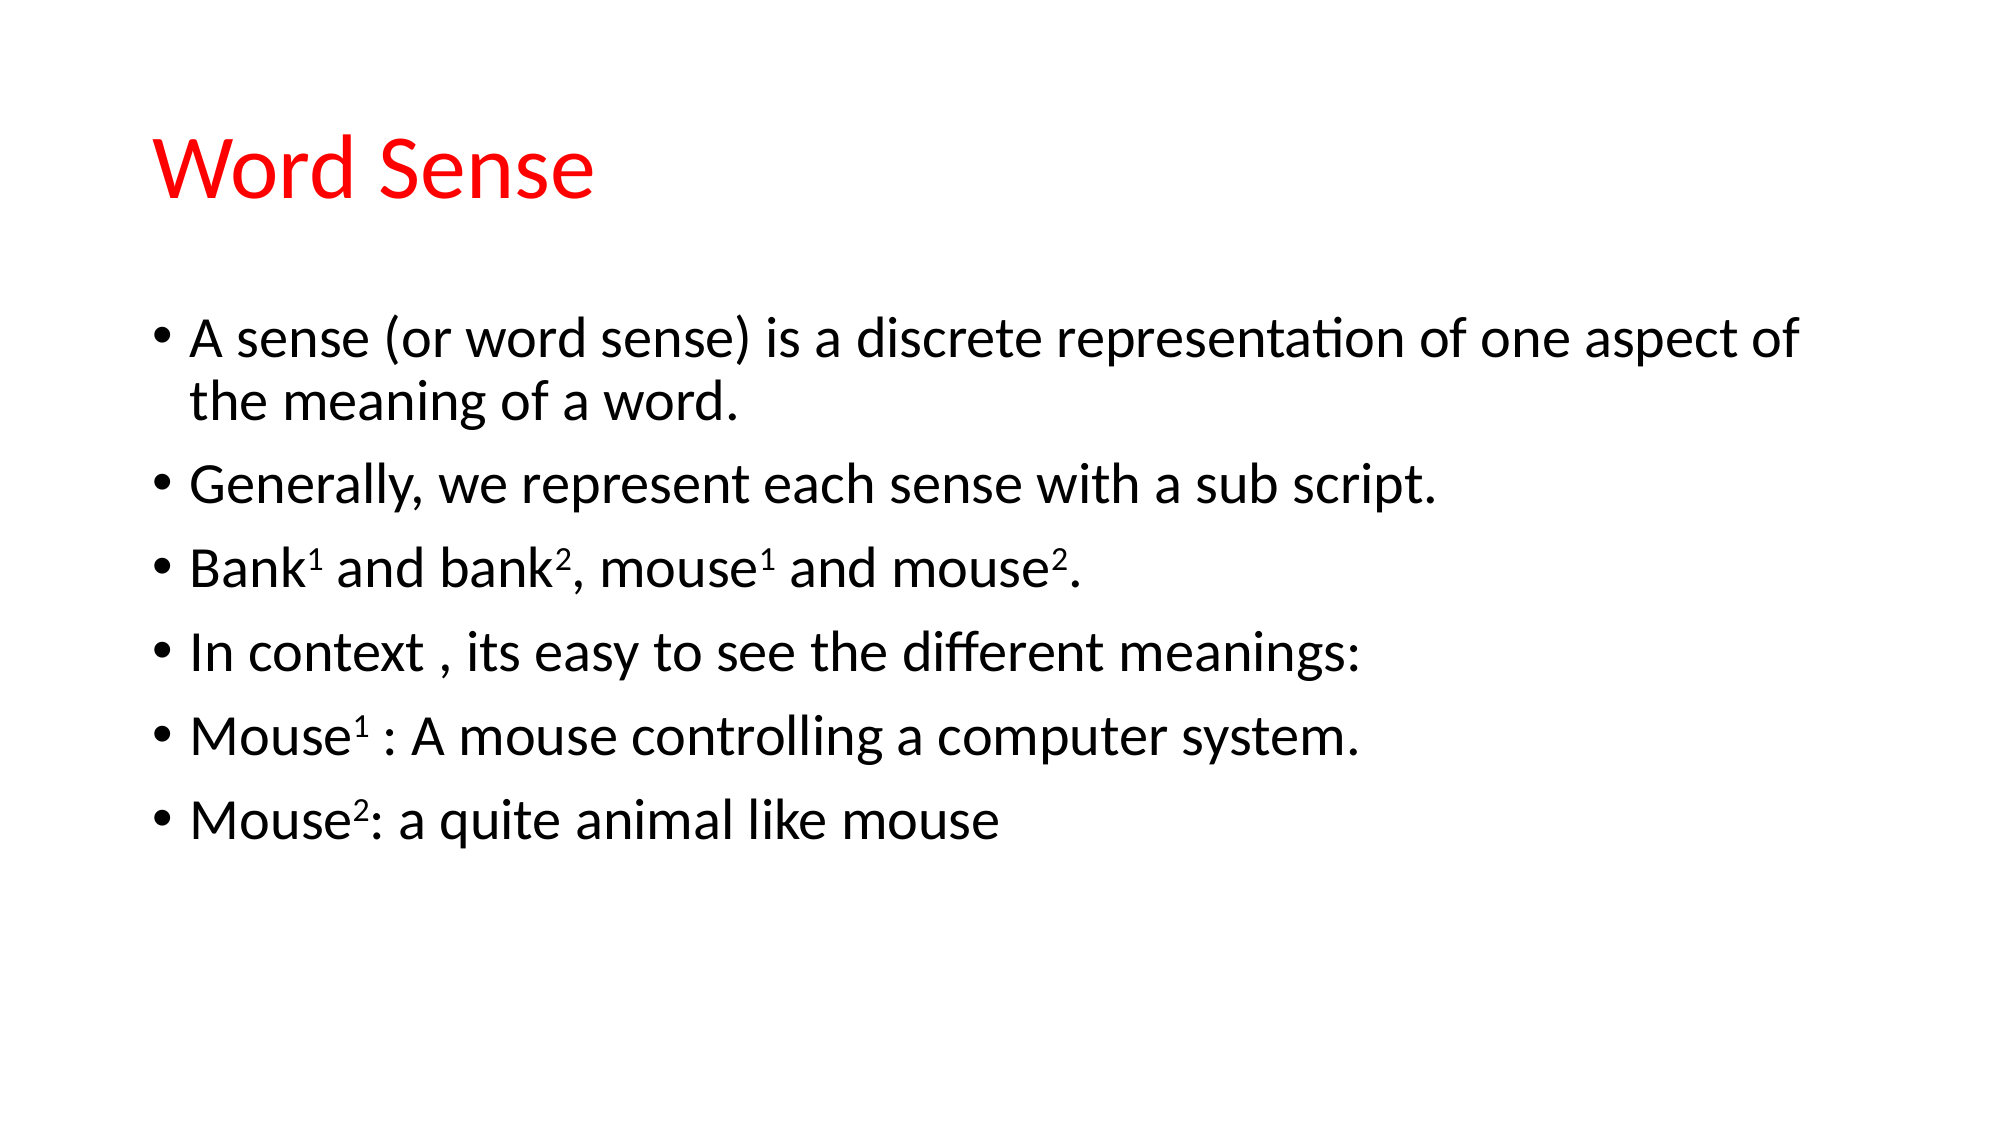

# Word Sense
A sense (or word sense) is a discrete representation of one aspect of the meaning of a word.
Generally, we represent each sense with a sub script.
Bank1 and bank2, mouse1 and mouse2.
In context , its easy to see the different meanings:
Mouse1 : A mouse controlling a computer system.
Mouse2: a quite animal like mouse